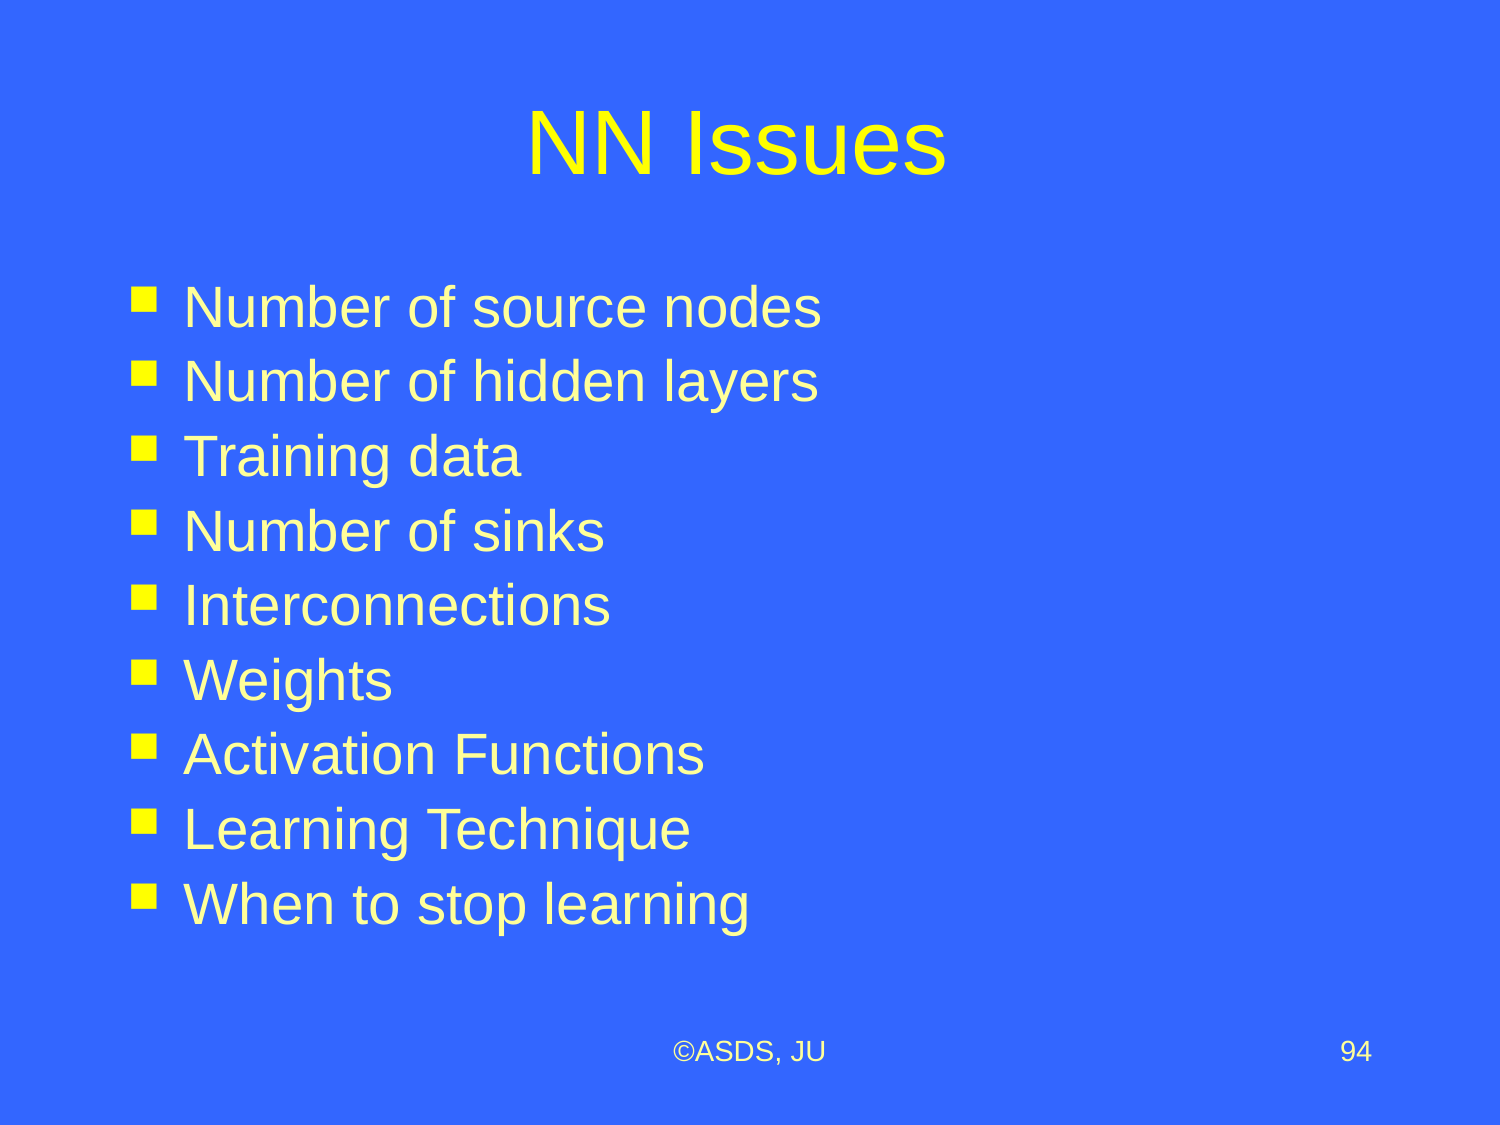

# NN Issues
Number of source nodes
Number of hidden layers
Training data
Number of sinks
Interconnections
Weights
Activation Functions
Learning Technique
When to stop learning
©ASDS, JU
94